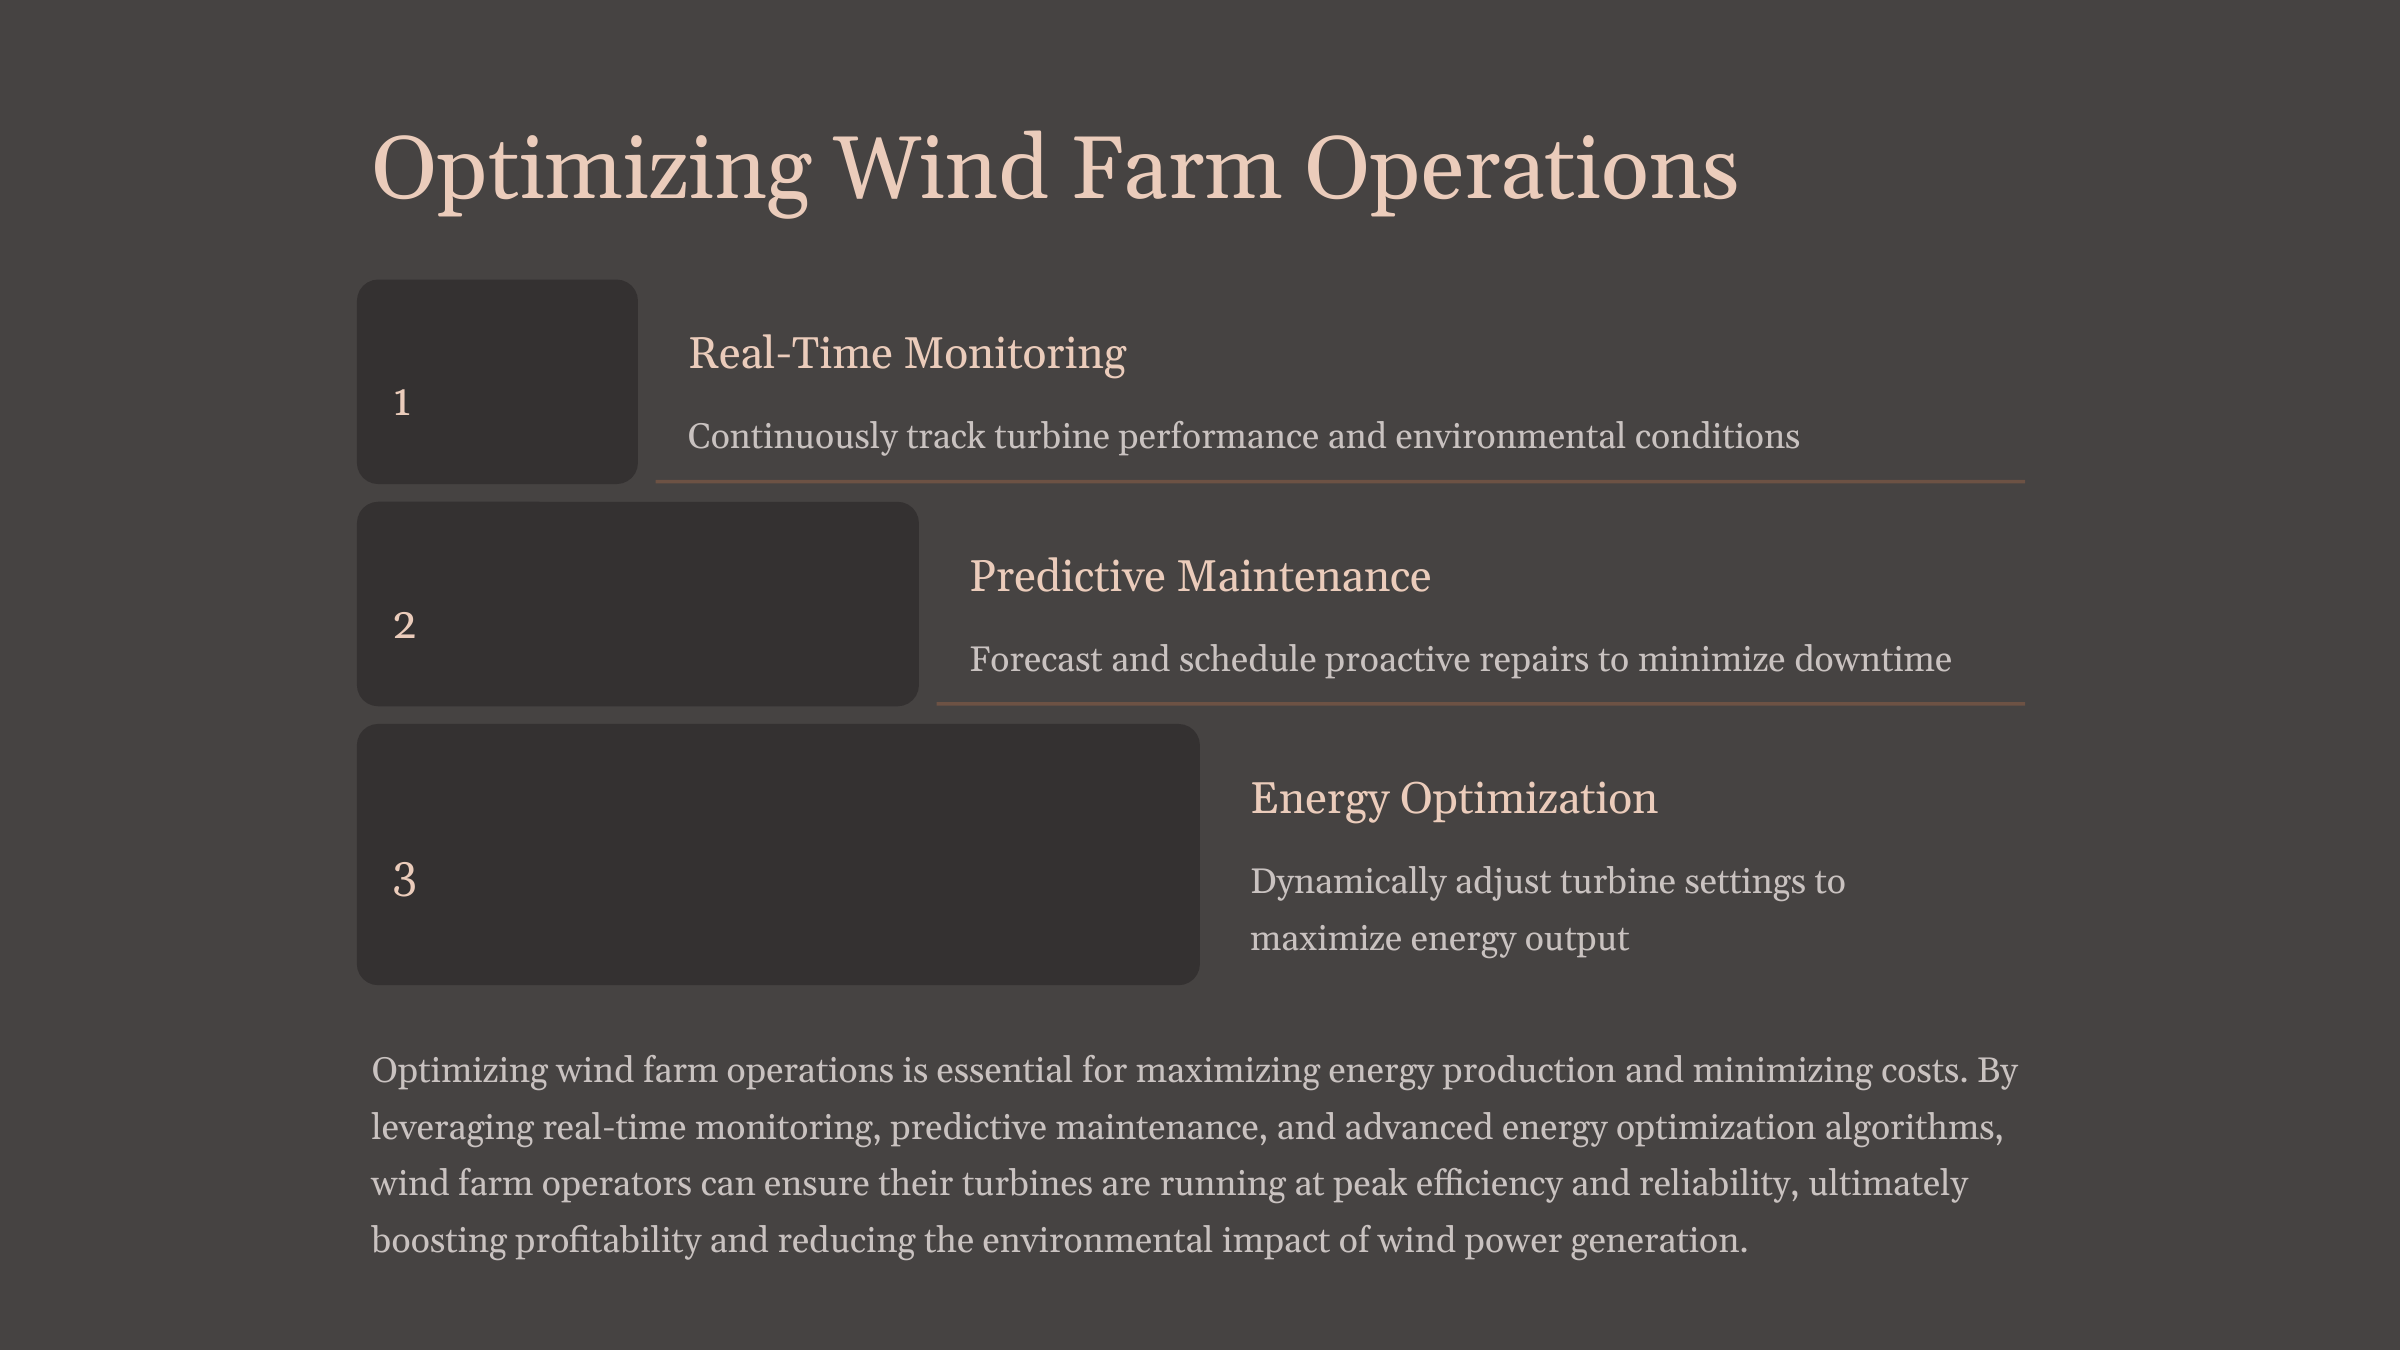

Optimizing Wind Farm Operations

Real-Time Monitoring
1
Continuously track turbine performance and environmental conditions

Predictive Maintenance
2
Forecast and schedule proactive repairs to minimize downtime

Energy Optimization
3
Dynamically adjust turbine settings to maximize energy output
Optimizing wind farm operations is essential for maximizing energy production and minimizing costs. By leveraging real-time monitoring, predictive maintenance, and advanced energy optimization algorithms, wind farm operators can ensure their turbines are running at peak efficiency and reliability, ultimately boosting profitability and reducing the environmental impact of wind power generation.